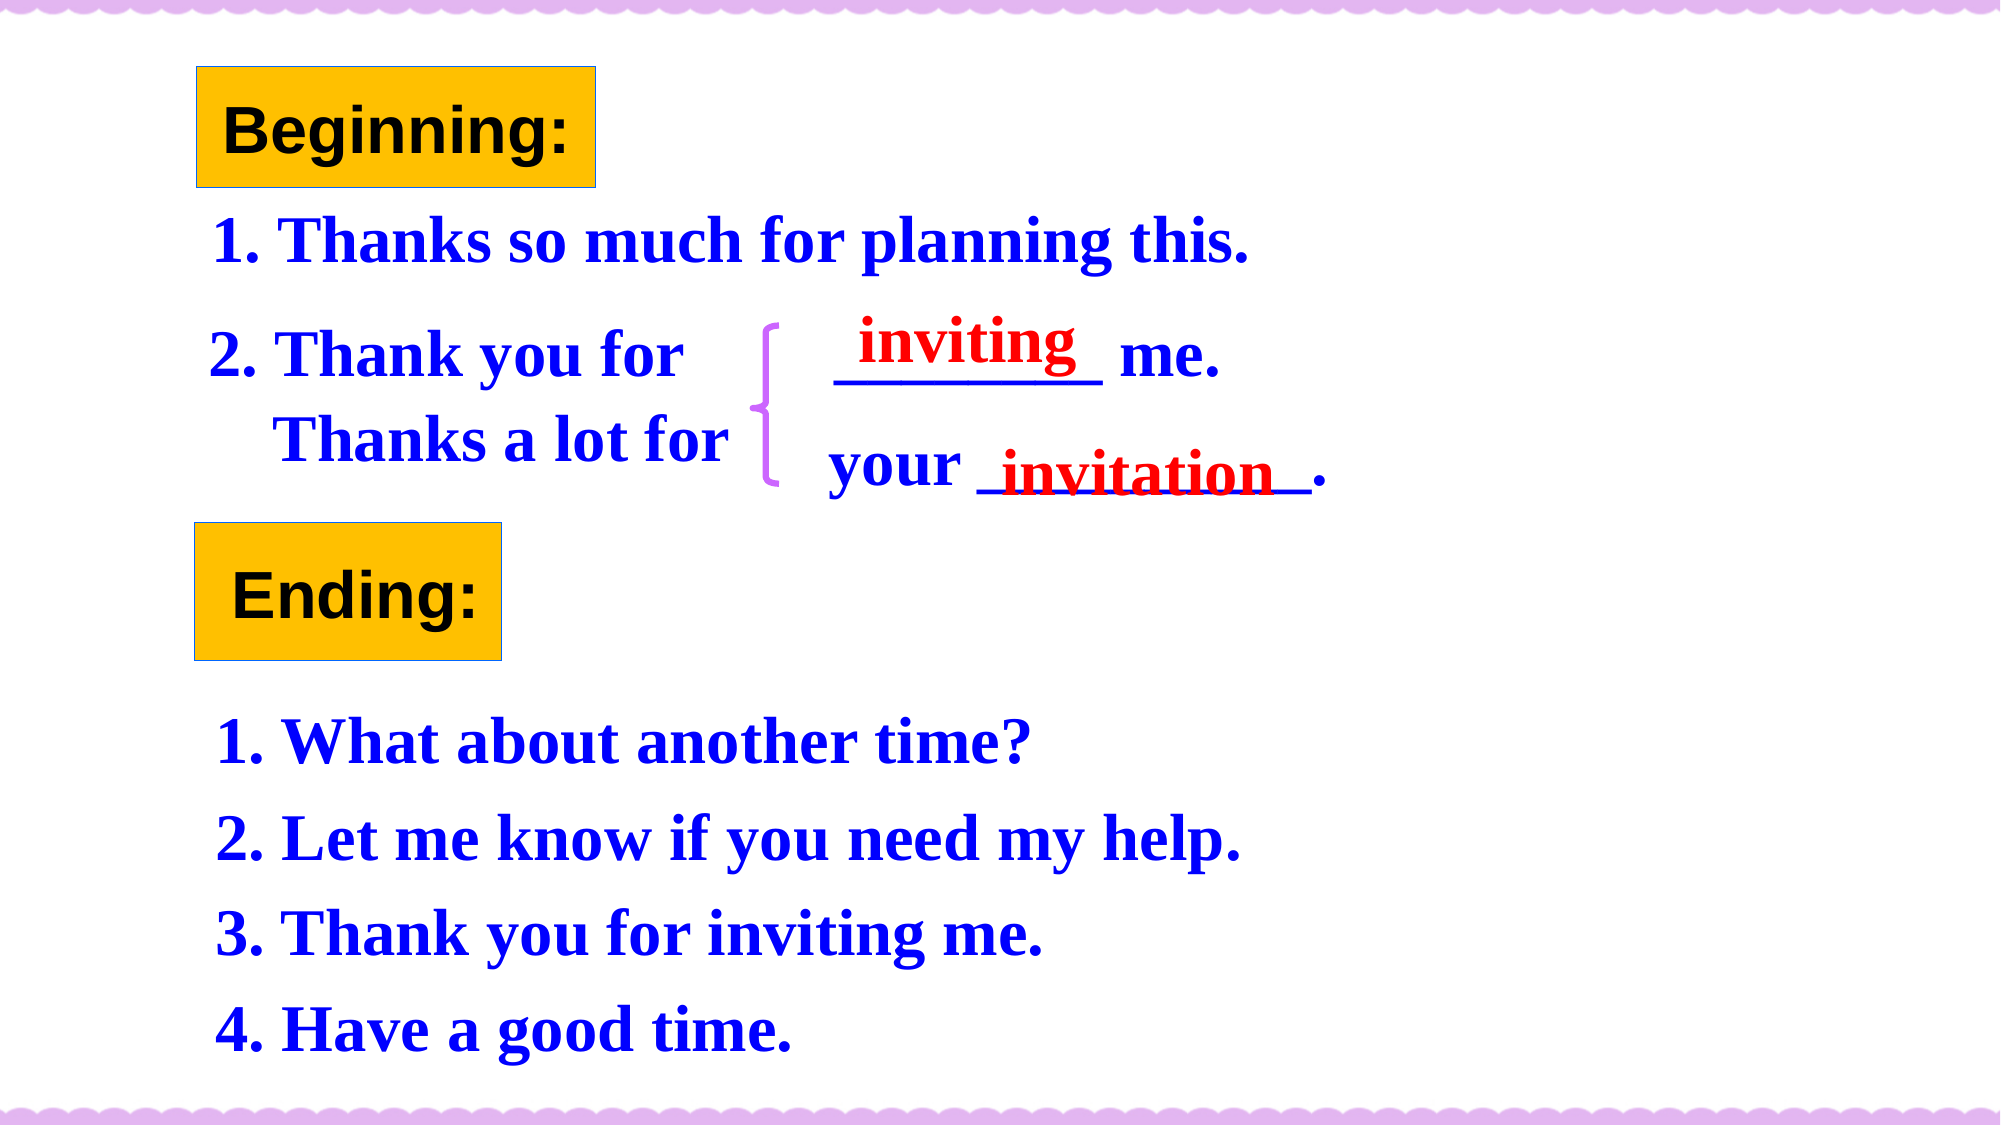

Beginning:
1. Thanks so much for planning this.
inviting
2. Thank you for         ________ me.
                                     your __________.

Thanks a lot for
invitation
  Ending:
1. What about another time?
2. Let me know if you need my help.
3. Thank you for inviting me.
4. Have a good time.